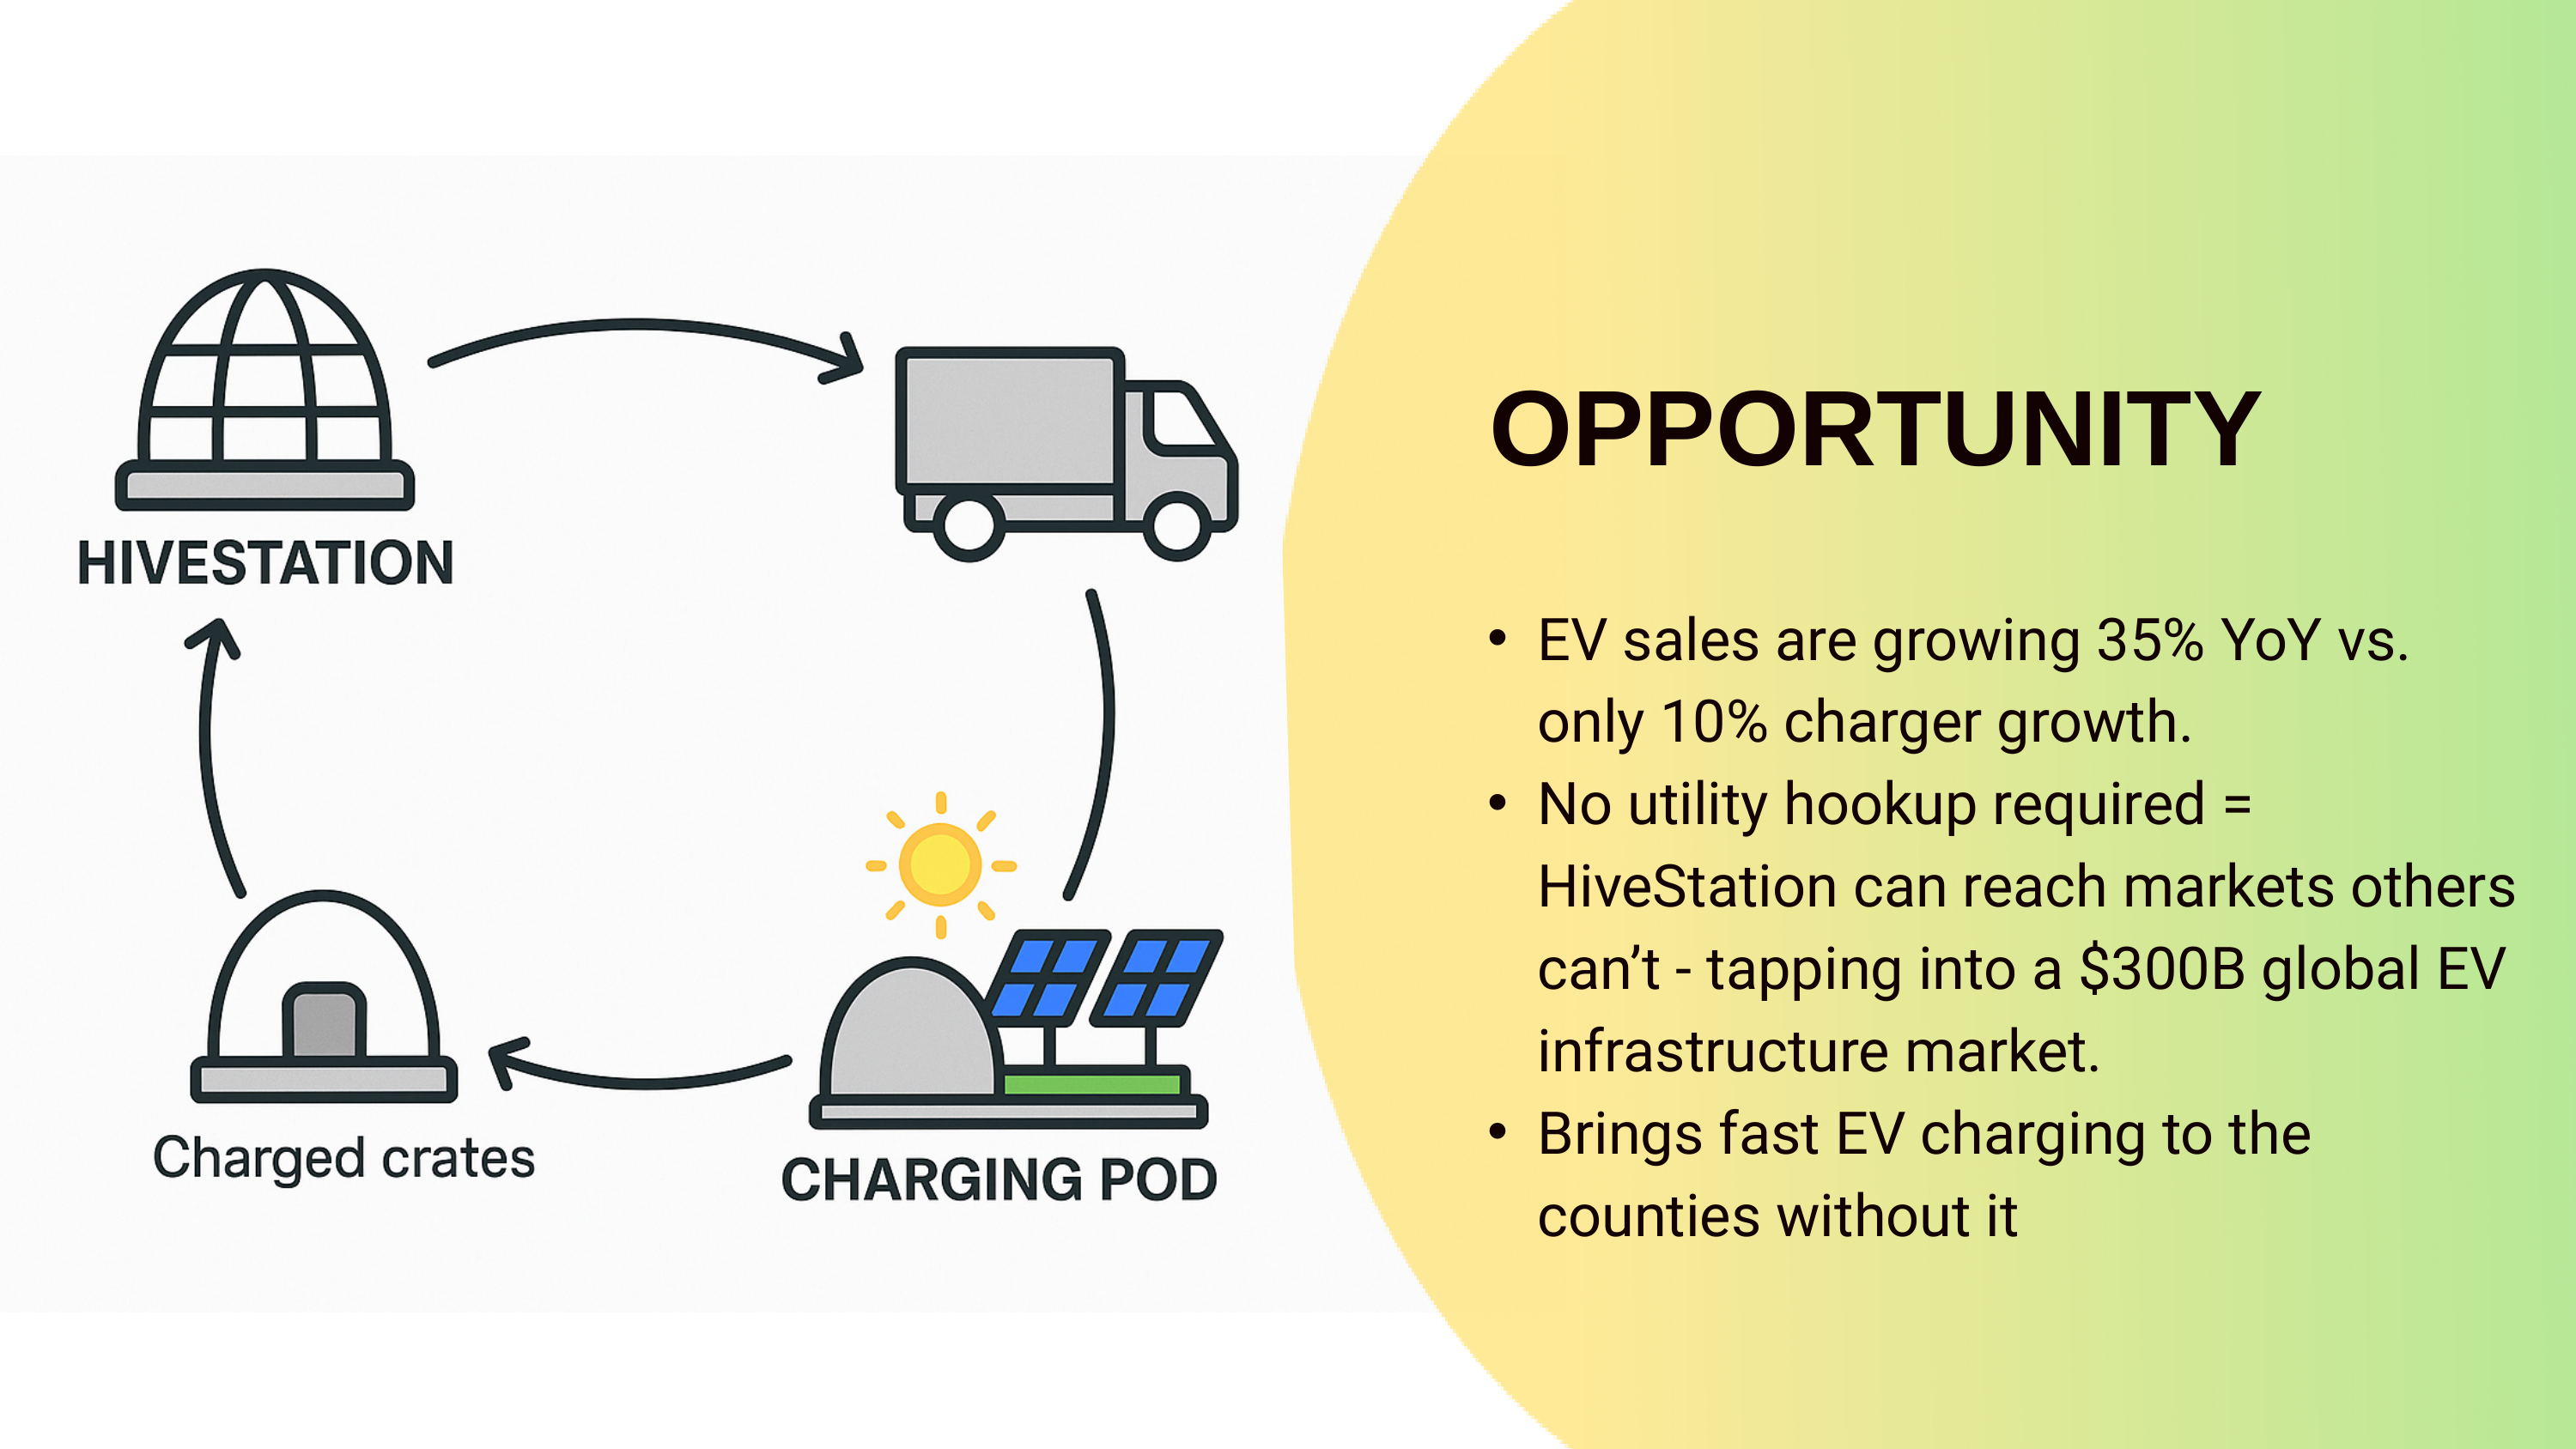

OPPORTUNITY
EV sales are growing 35% YoY vs. only 10% charger growth.
No utility hookup required = HiveStation can reach markets others can’t - tapping into a $300B global EV infrastructure market.
Brings fast EV charging to the counties without it